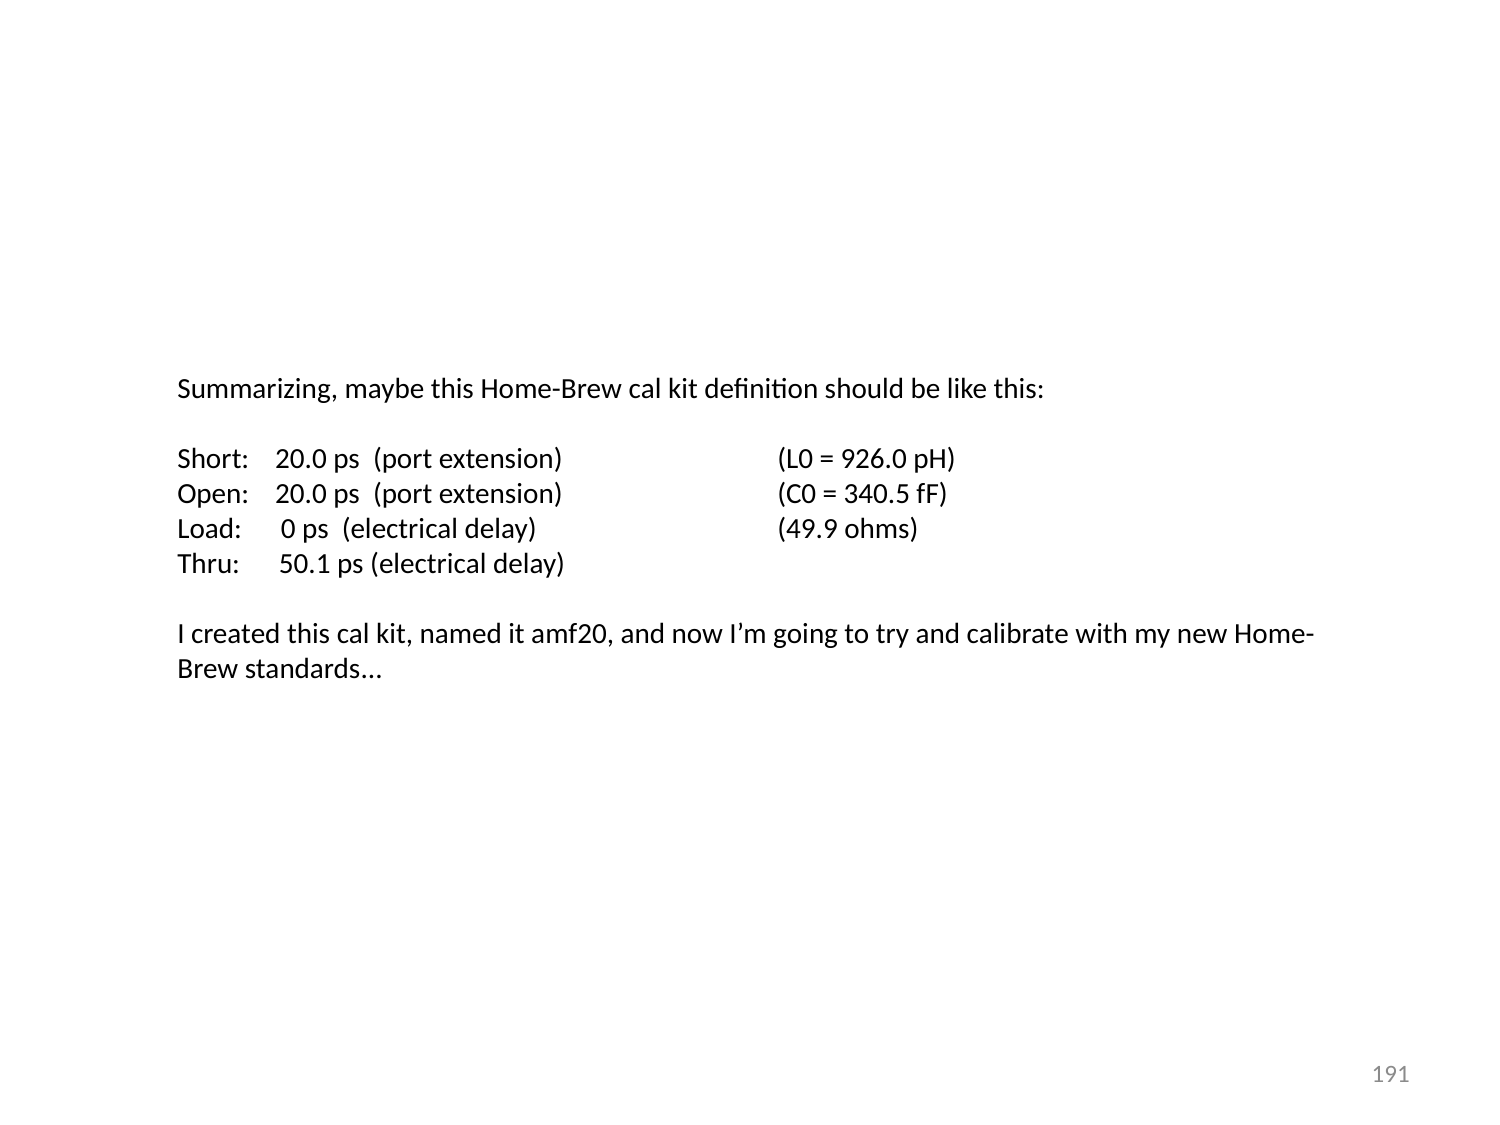

Summarizing, maybe this Home-Brew cal kit definition should be like this:

Short:    20.0 ps  (port extension)		(L0 = 926.0 pH)
Open:    20.0 ps  (port extension)  		(C0 = 340.5 fF)
Load:      0 ps  (electrical delay)  		(49.9 ohms)
Thru:      50.1 ps (electrical delay)

I created this cal kit, named it amf20, and now I’m going to try and calibrate with my new Home-Brew standards...
191